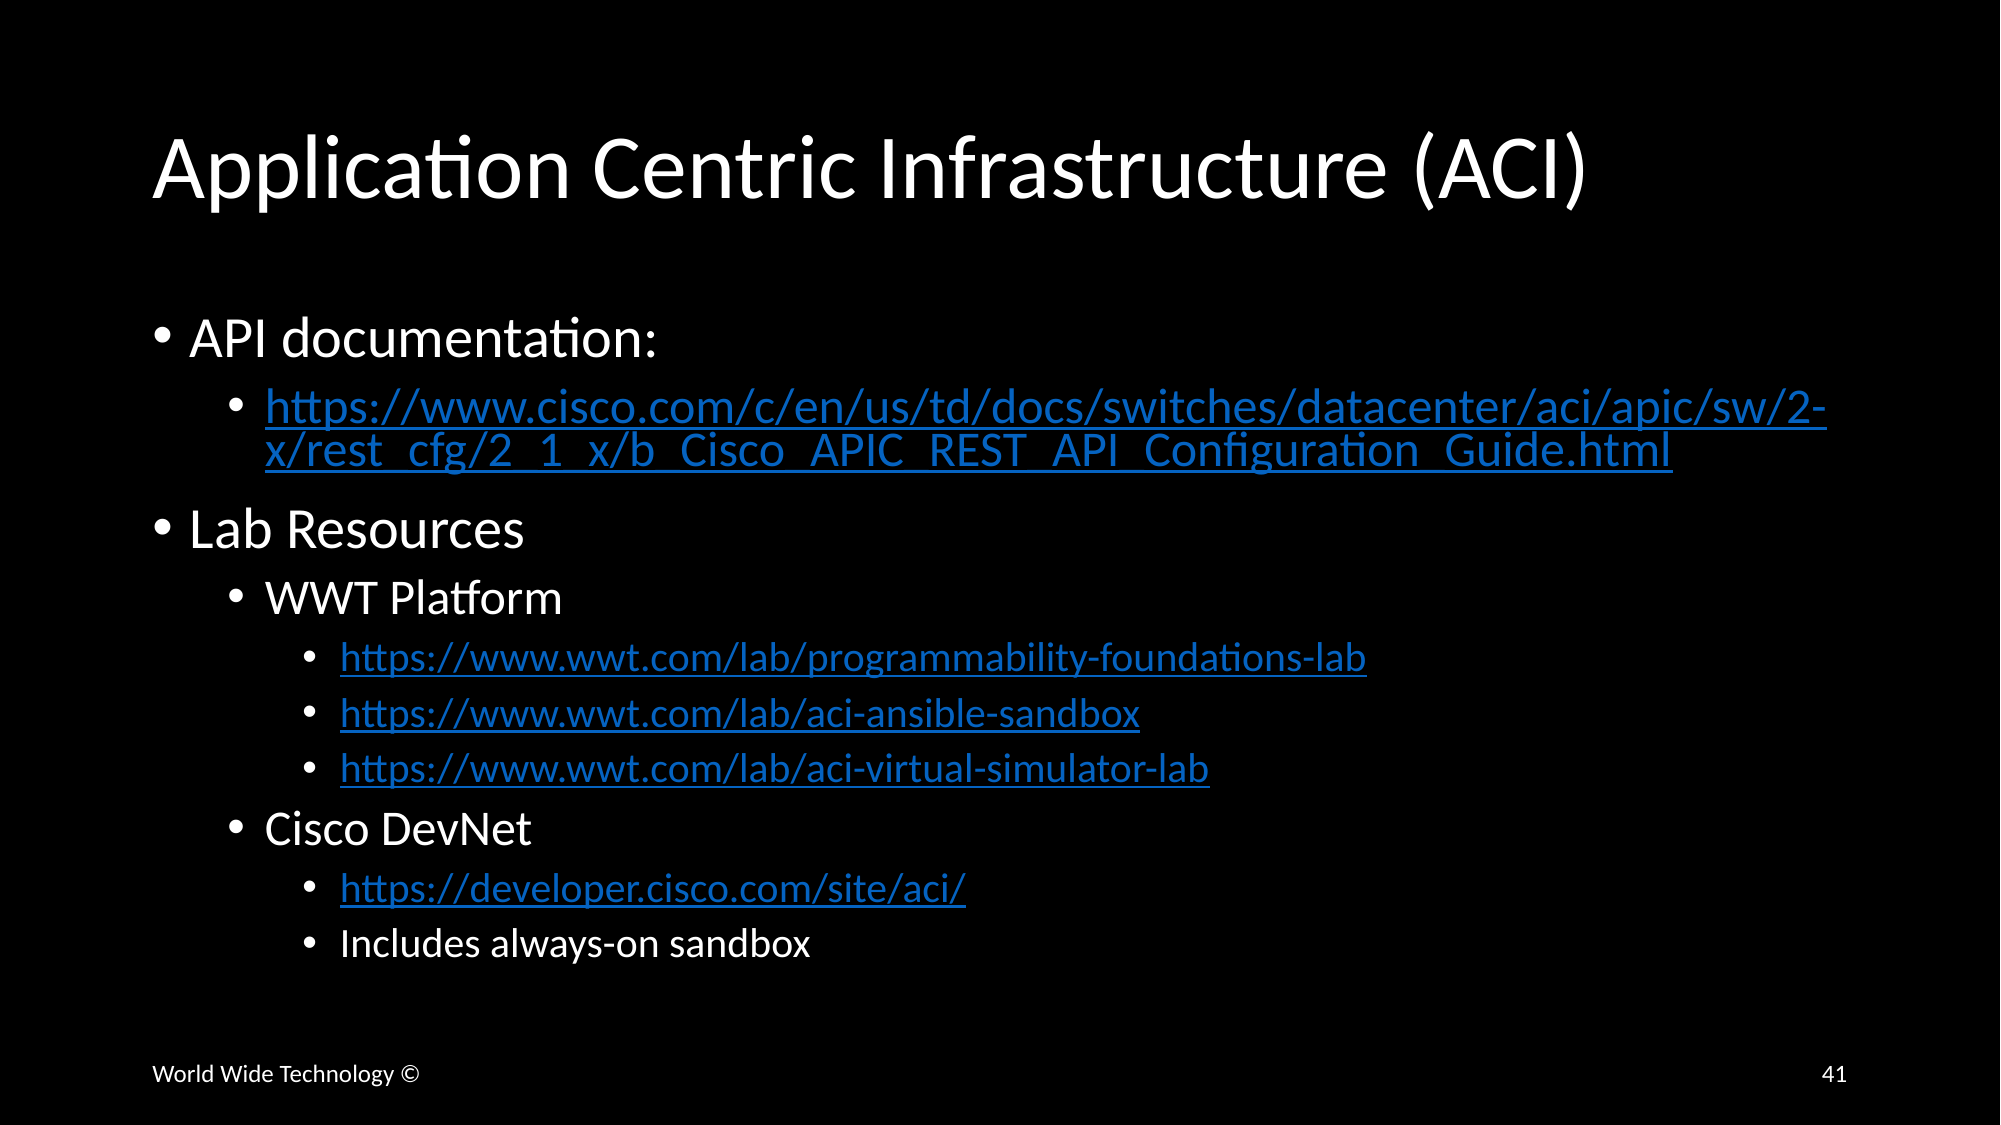

# Application Centric Infrastructure (ACI)
API documentation:
https://www.cisco.com/c/en/us/td/docs/switches/datacenter/aci/apic/sw/2-x/rest_cfg/2_1_x/b_Cisco_APIC_REST_API_Configuration_Guide.html
Lab Resources
WWT Platform
https://www.wwt.com/lab/programmability-foundations-lab
https://www.wwt.com/lab/aci-ansible-sandbox
https://www.wwt.com/lab/aci-virtual-simulator-lab
Cisco DevNet
https://developer.cisco.com/site/aci/
Includes always-on sandbox
World Wide Technology ©
41